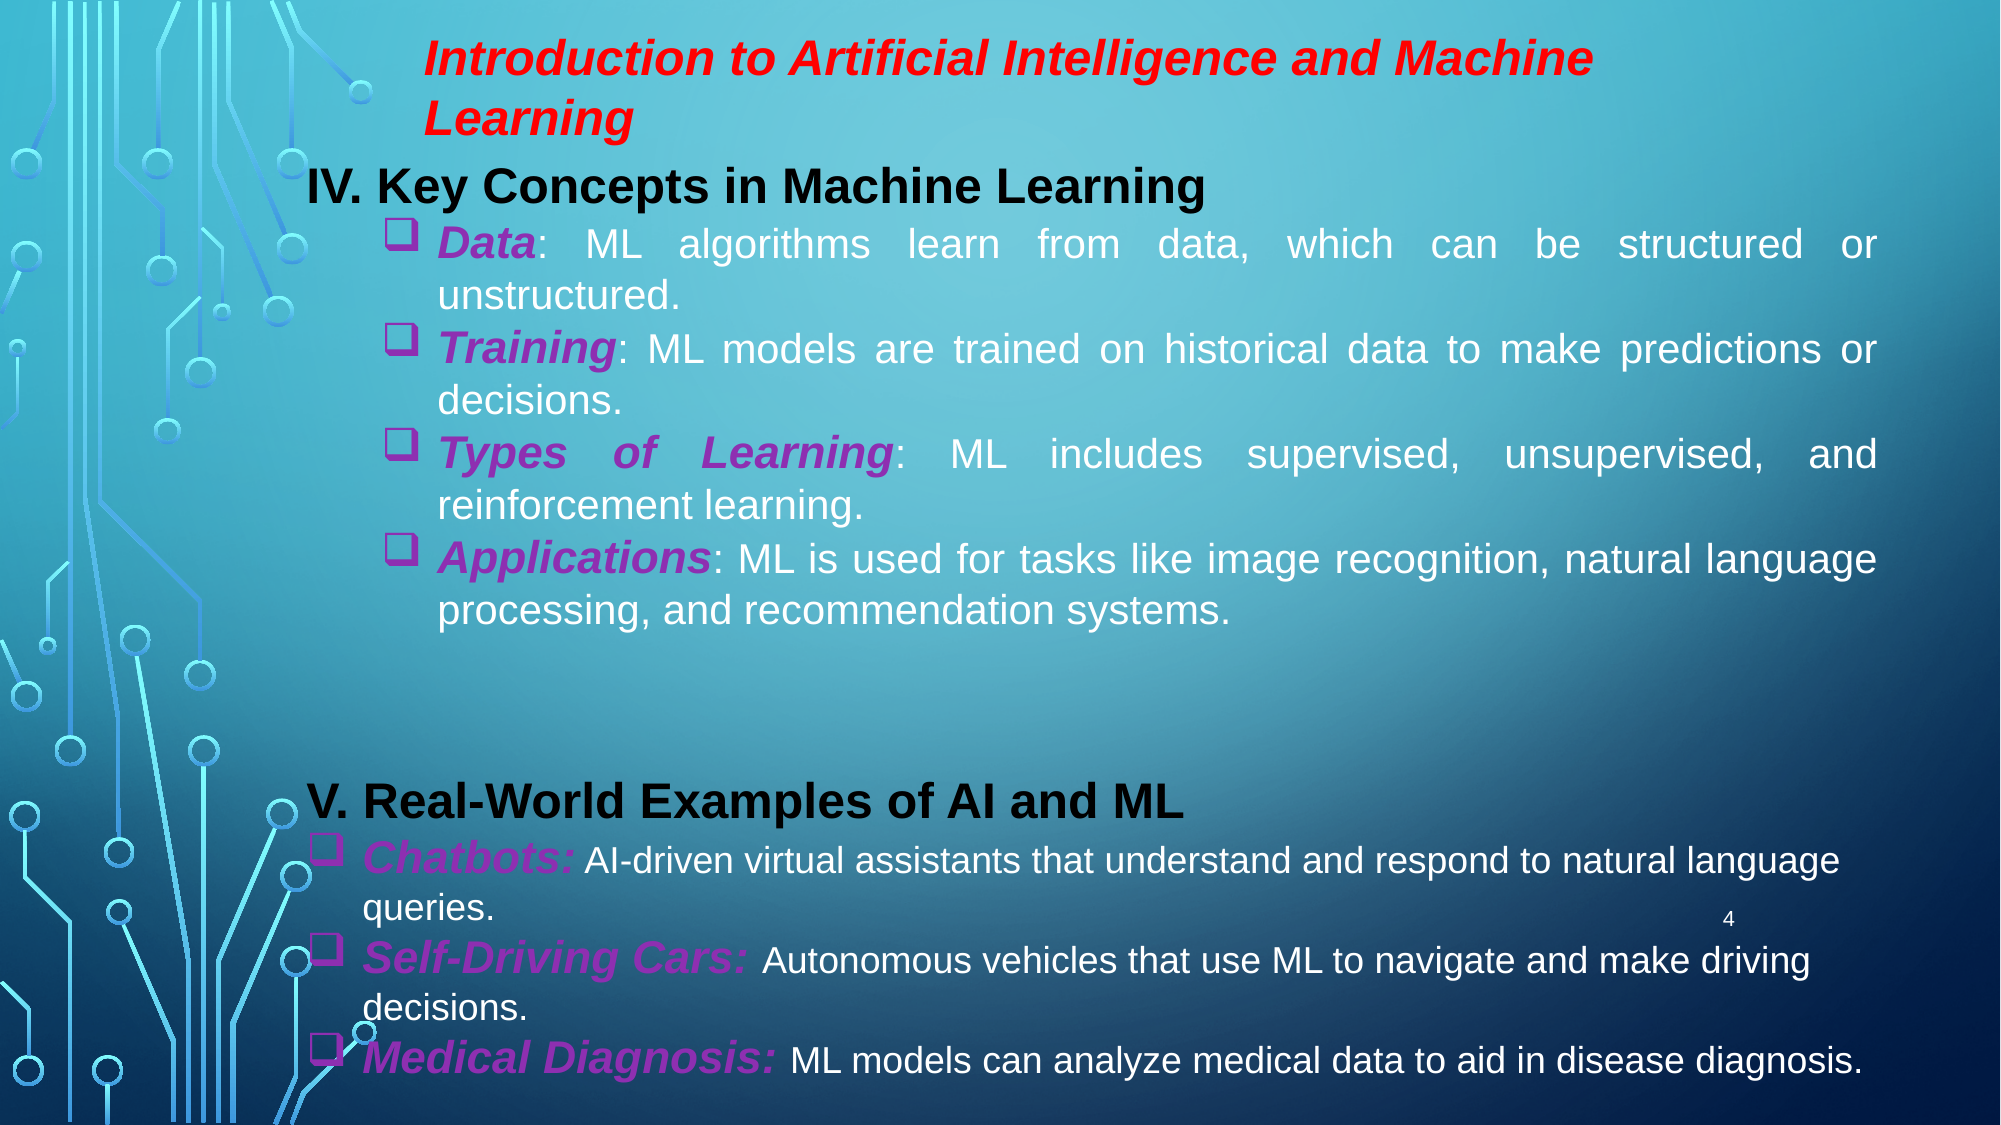

Introduction to Artificial Intelligence and Machine Learning
IV. Key Concepts in Machine Learning
Data: ML algorithms learn from data, which can be structured or unstructured.
Training: ML models are trained on historical data to make predictions or decisions.
Types of Learning: ML includes supervised, unsupervised, and reinforcement learning.
Applications: ML is used for tasks like image recognition, natural language processing, and recommendation systems.

V. Real-World Examples of AI and ML
Chatbots: AI-driven virtual assistants that understand and respond to natural language queries.
Self-Driving Cars: Autonomous vehicles that use ML to navigate and make driving decisions.
Medical Diagnosis: ML models can analyze medical data to aid in disease diagnosis.

4